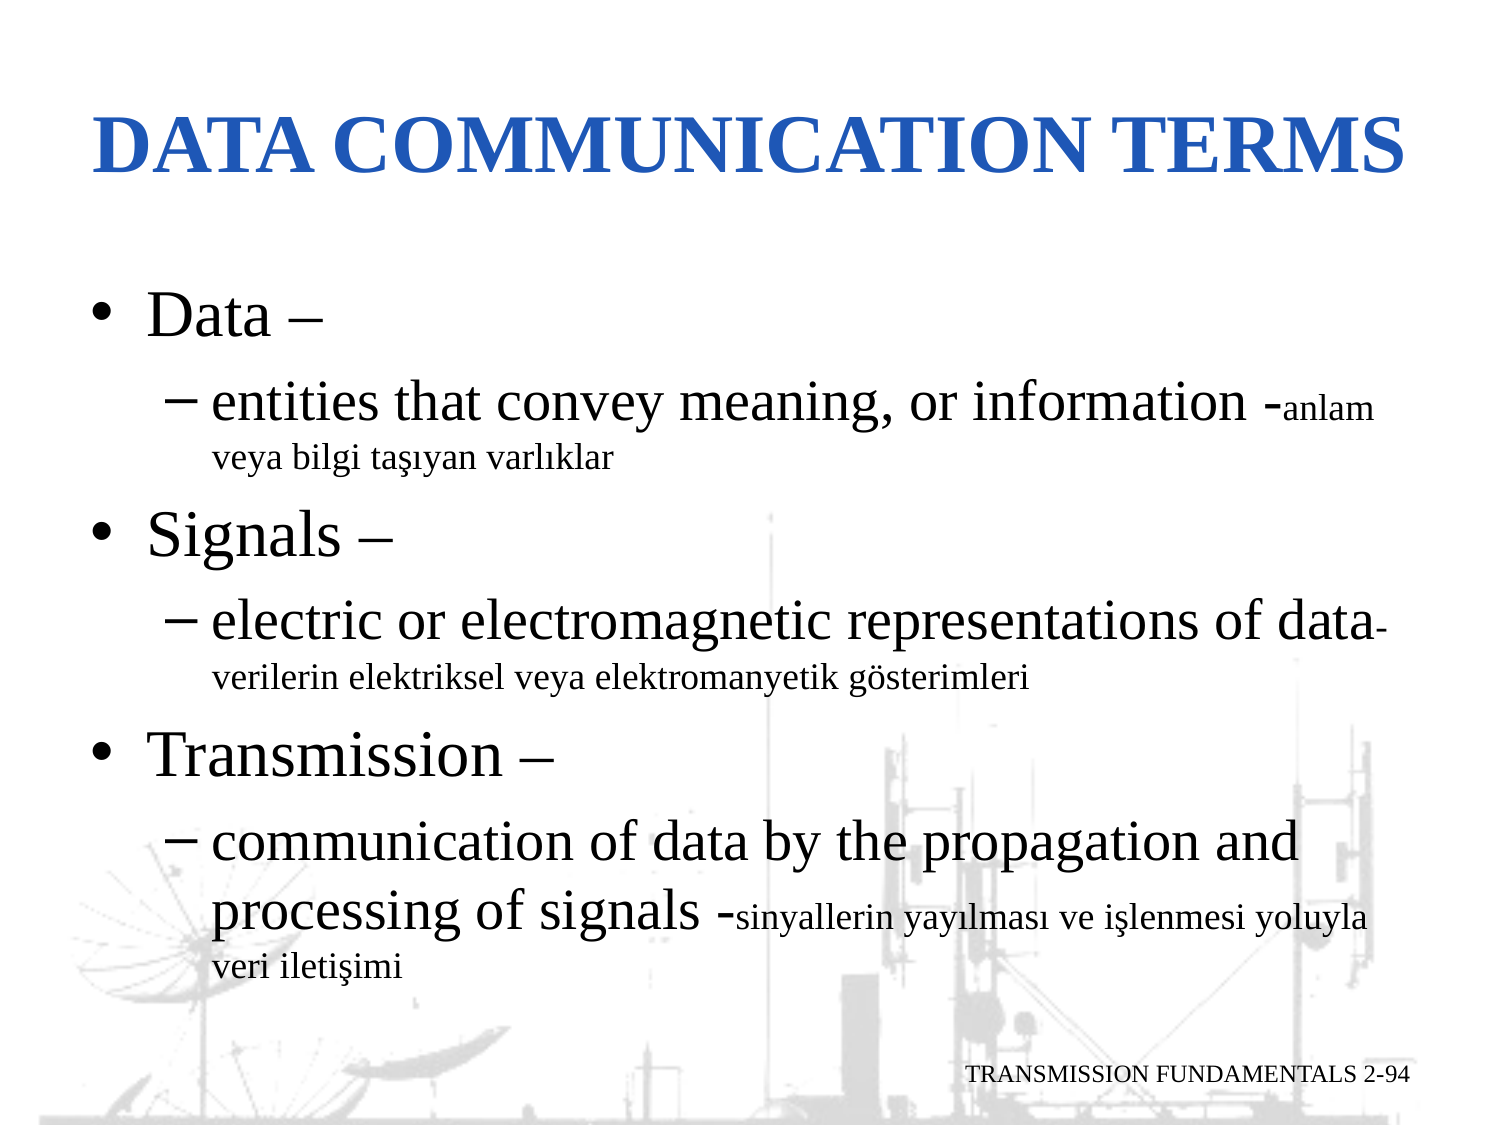

# Data Communication Terms
Data –
entities that convey meaning, or information -anlam veya bilgi taşıyan varlıklar
Signals –
electric or electromagnetic representations of data-verilerin elektriksel veya elektromanyetik gösterimleri
Transmission –
communication of data by the propagation and processing of signals -sinyallerin yayılması ve işlenmesi yoluyla veri iletişimi
TRANSMISSION FUNDAMENTALS 2-94